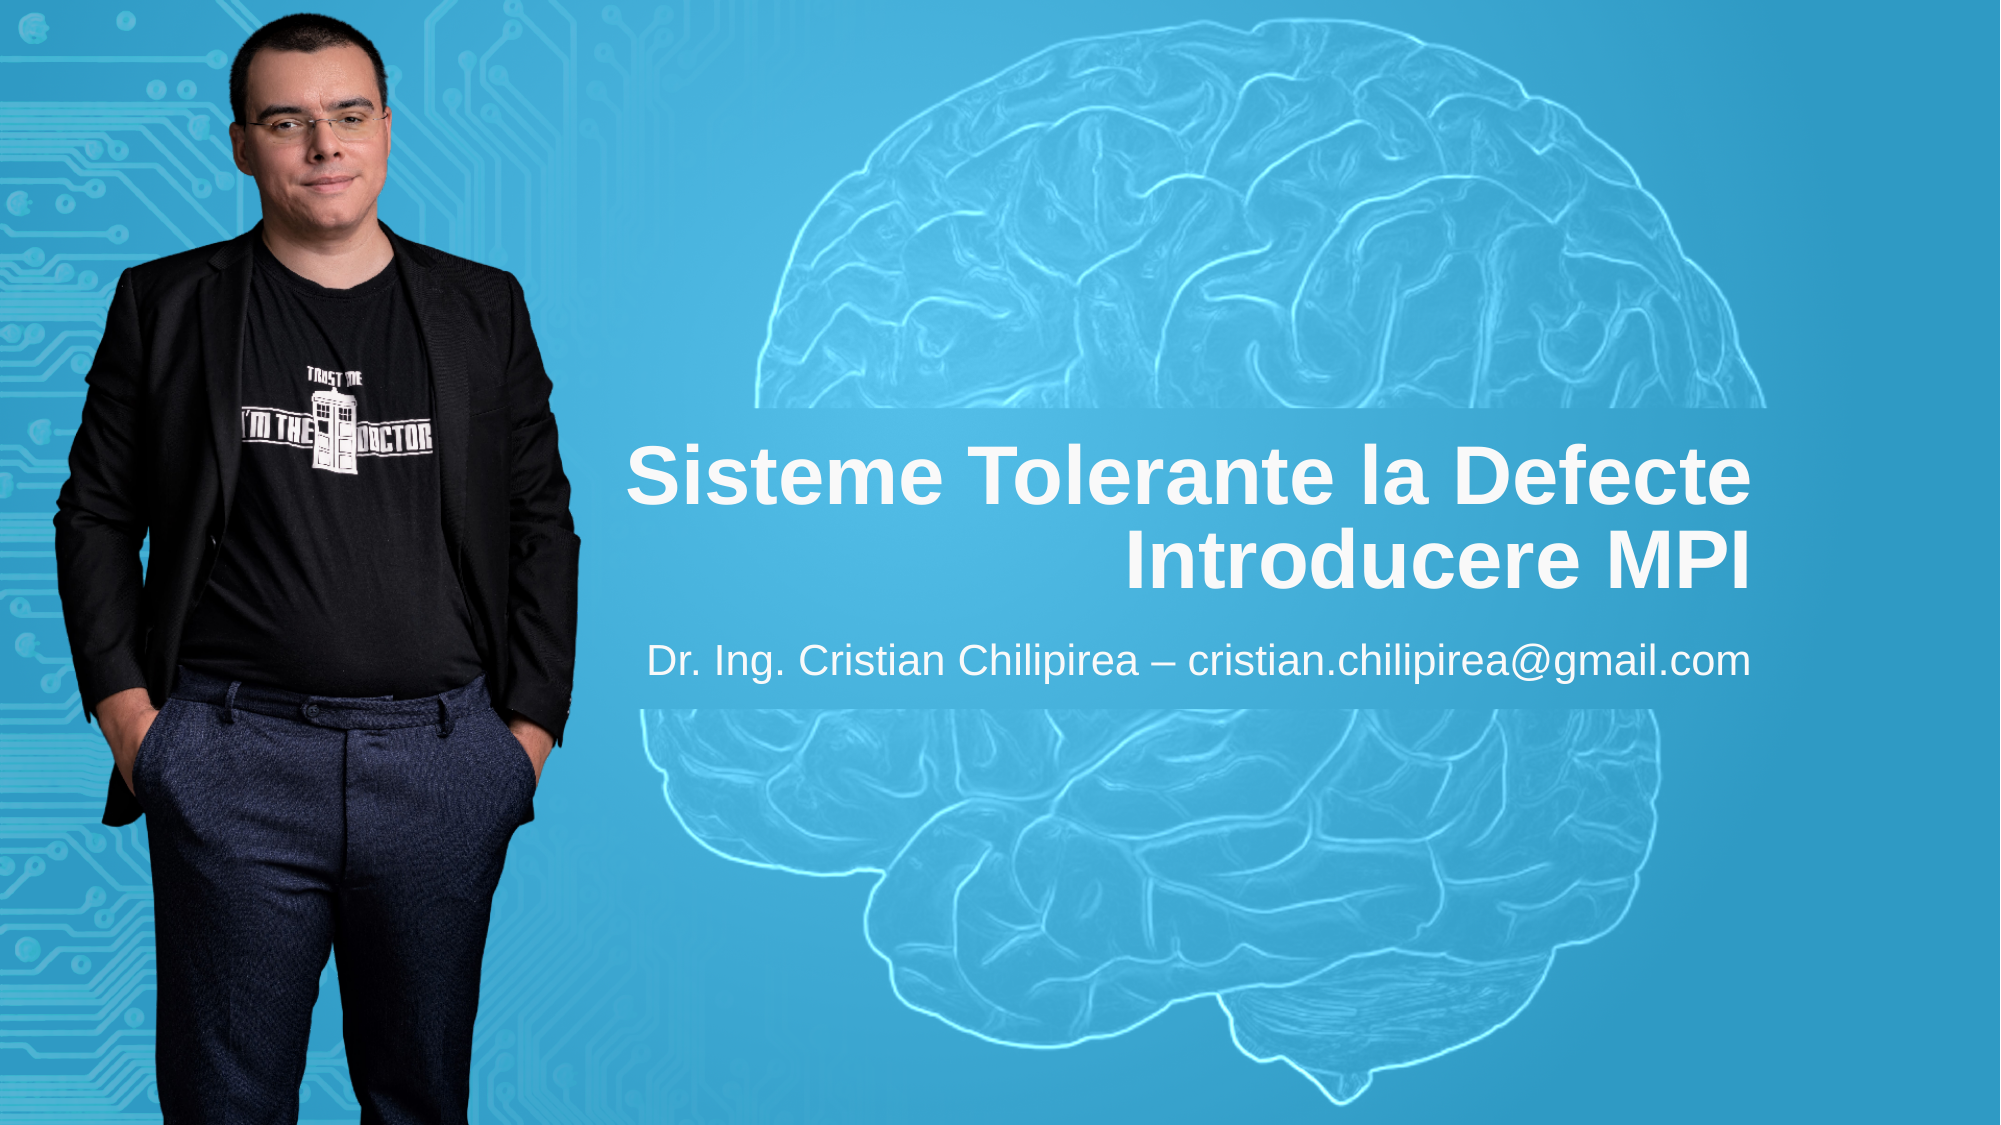

# Sisteme Tolerante la Defecte Introducere MPI
Dr. Ing. Cristian Chilipirea – cristian.chilipirea@gmail.com